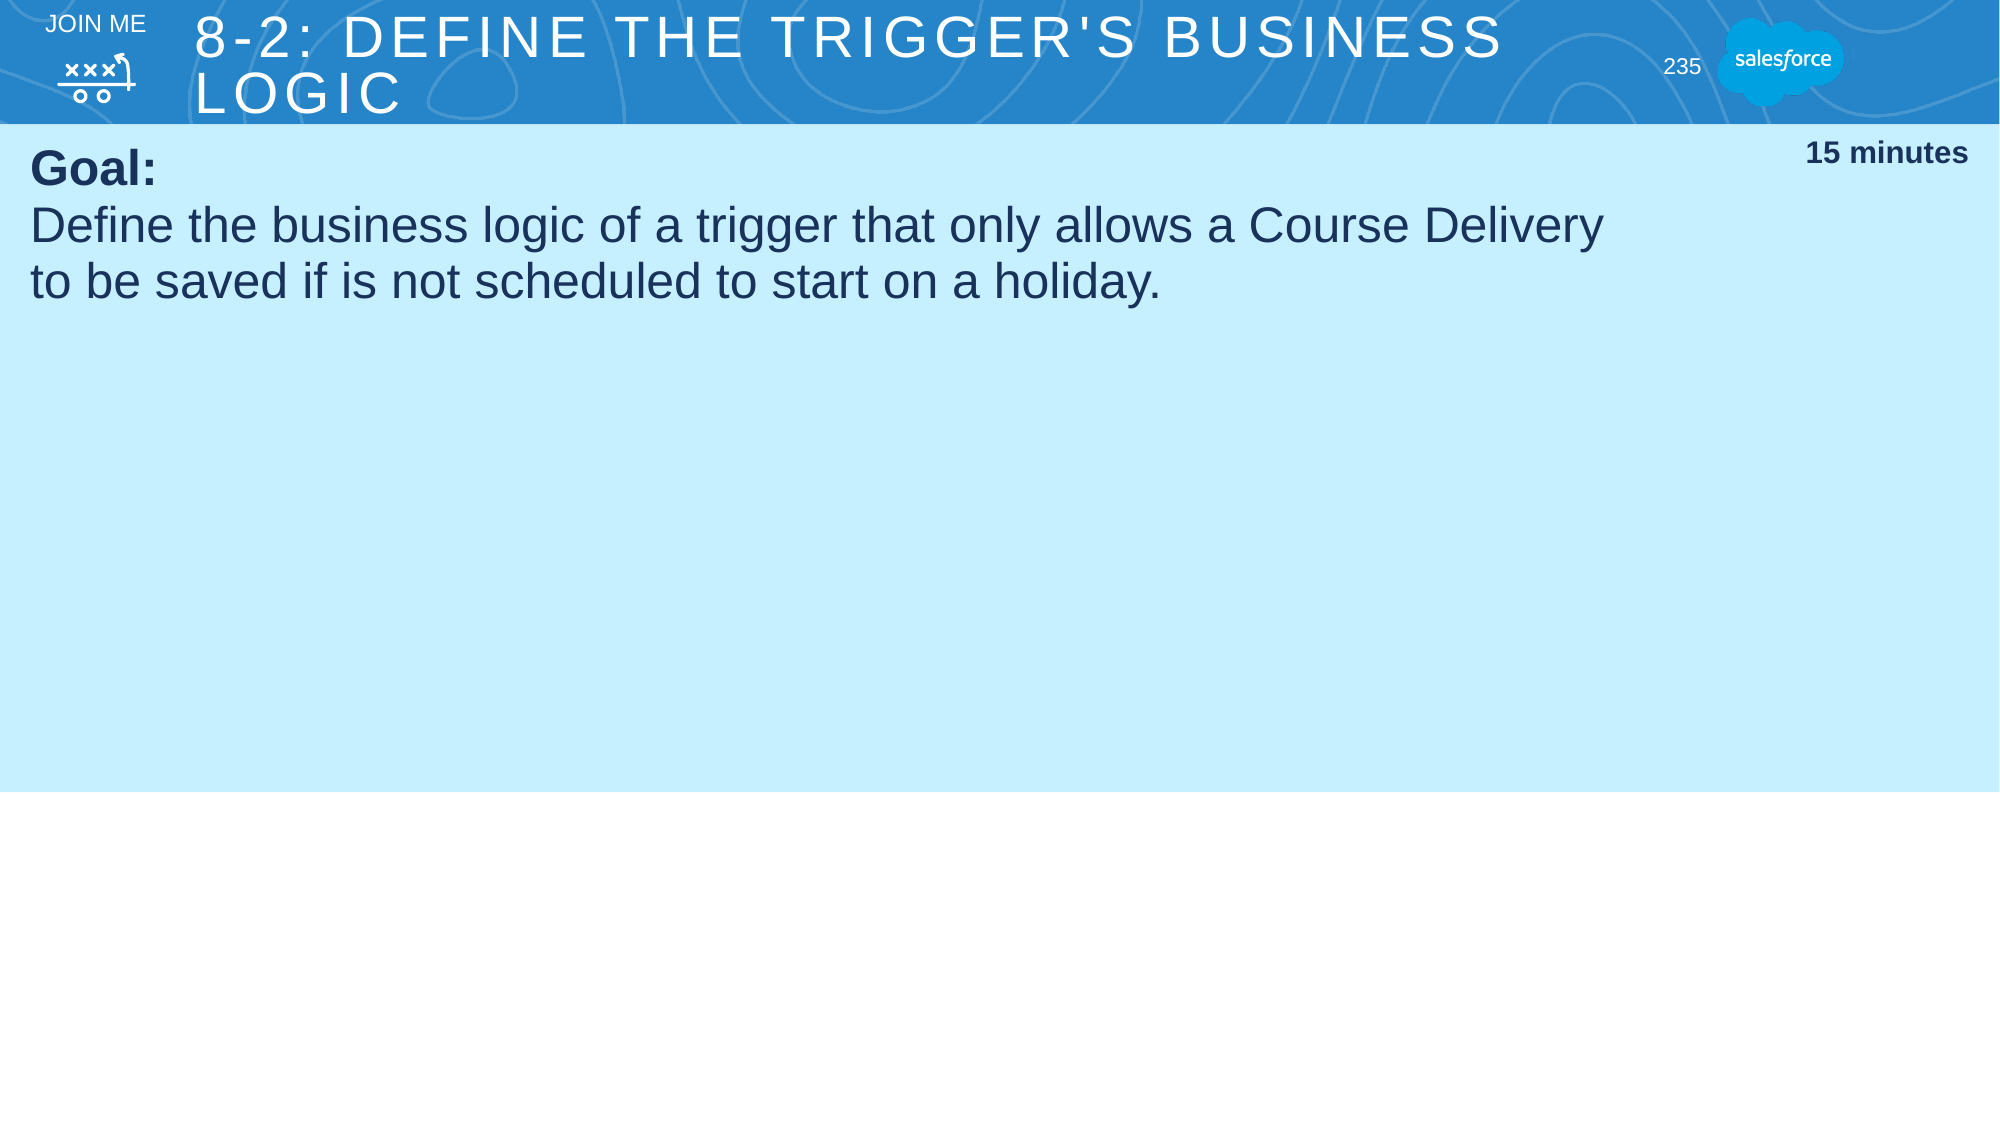

# 8-2: Define the Trigger's Business Logic
JOIN ME
235
Goal:
Define the business logic of a trigger that only allows a Course Delivery
to be saved if is not scheduled to start on a holiday.
15 minutes
Tasks:
Create a Holiday.
Create a trigger.
Test the trigger’s logic.